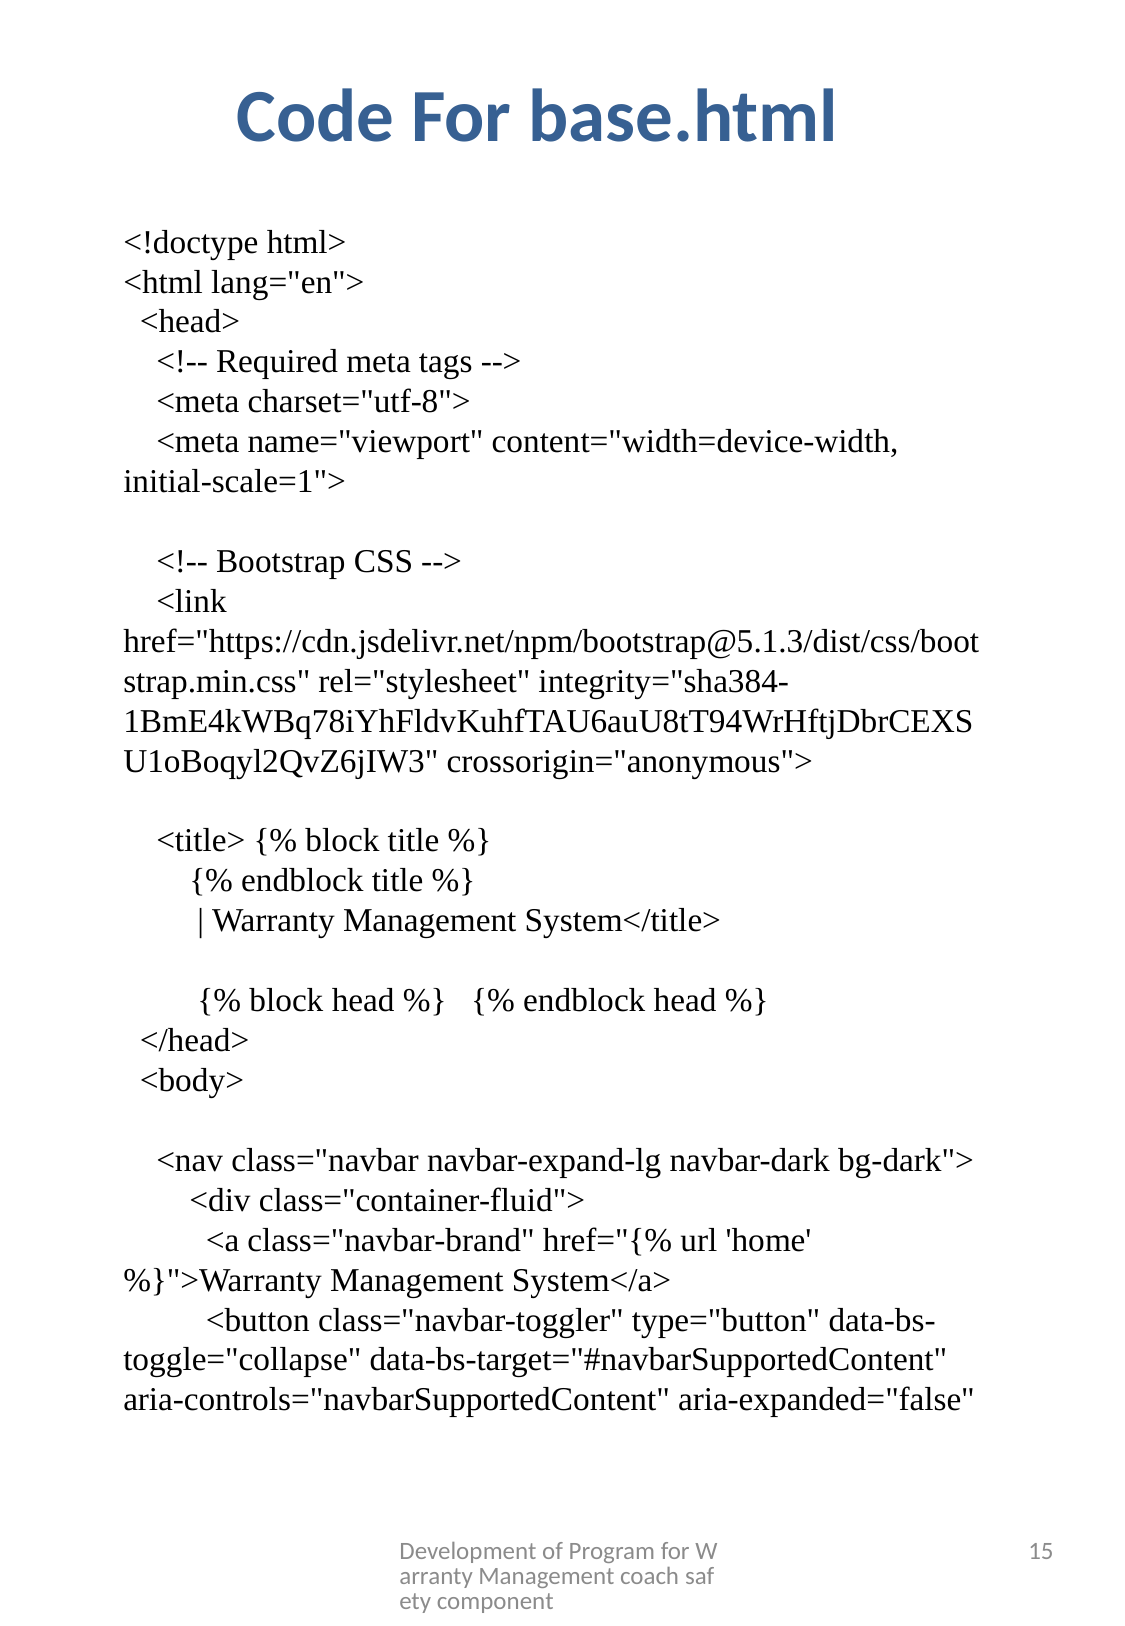

Code For base.html
<!doctype html>
<html lang="en">
  <head>
    <!-- Required meta tags -->
    <meta charset="utf-8">
    <meta name="viewport" content="width=device-width, initial-scale=1">
    <!-- Bootstrap CSS -->
    <link href="https://cdn.jsdelivr.net/npm/bootstrap@5.1.3/dist/css/bootstrap.min.css" rel="stylesheet" integrity="sha384-1BmE4kWBq78iYhFldvKuhfTAU6auU8tT94WrHftjDbrCEXSU1oBoqyl2QvZ6jIW3" crossorigin="anonymous">
    <title> {% block title %}
        {% endblock title %}
         | Warranty Management System</title>
         {% block head %}   {% endblock head %}
  </head>
  <body>

    <nav class="navbar navbar-expand-lg navbar-dark bg-dark">
        <div class="container-fluid">
          <a class="navbar-brand" href="{% url 'home' %}">Warranty Management System</a>
          <button class="navbar-toggler" type="button" data-bs-toggle="collapse" data-bs-target="#navbarSupportedContent" aria-controls="navbarSupportedContent" aria-expanded="false"
Development of Program for Warranty Management coach safety component
15